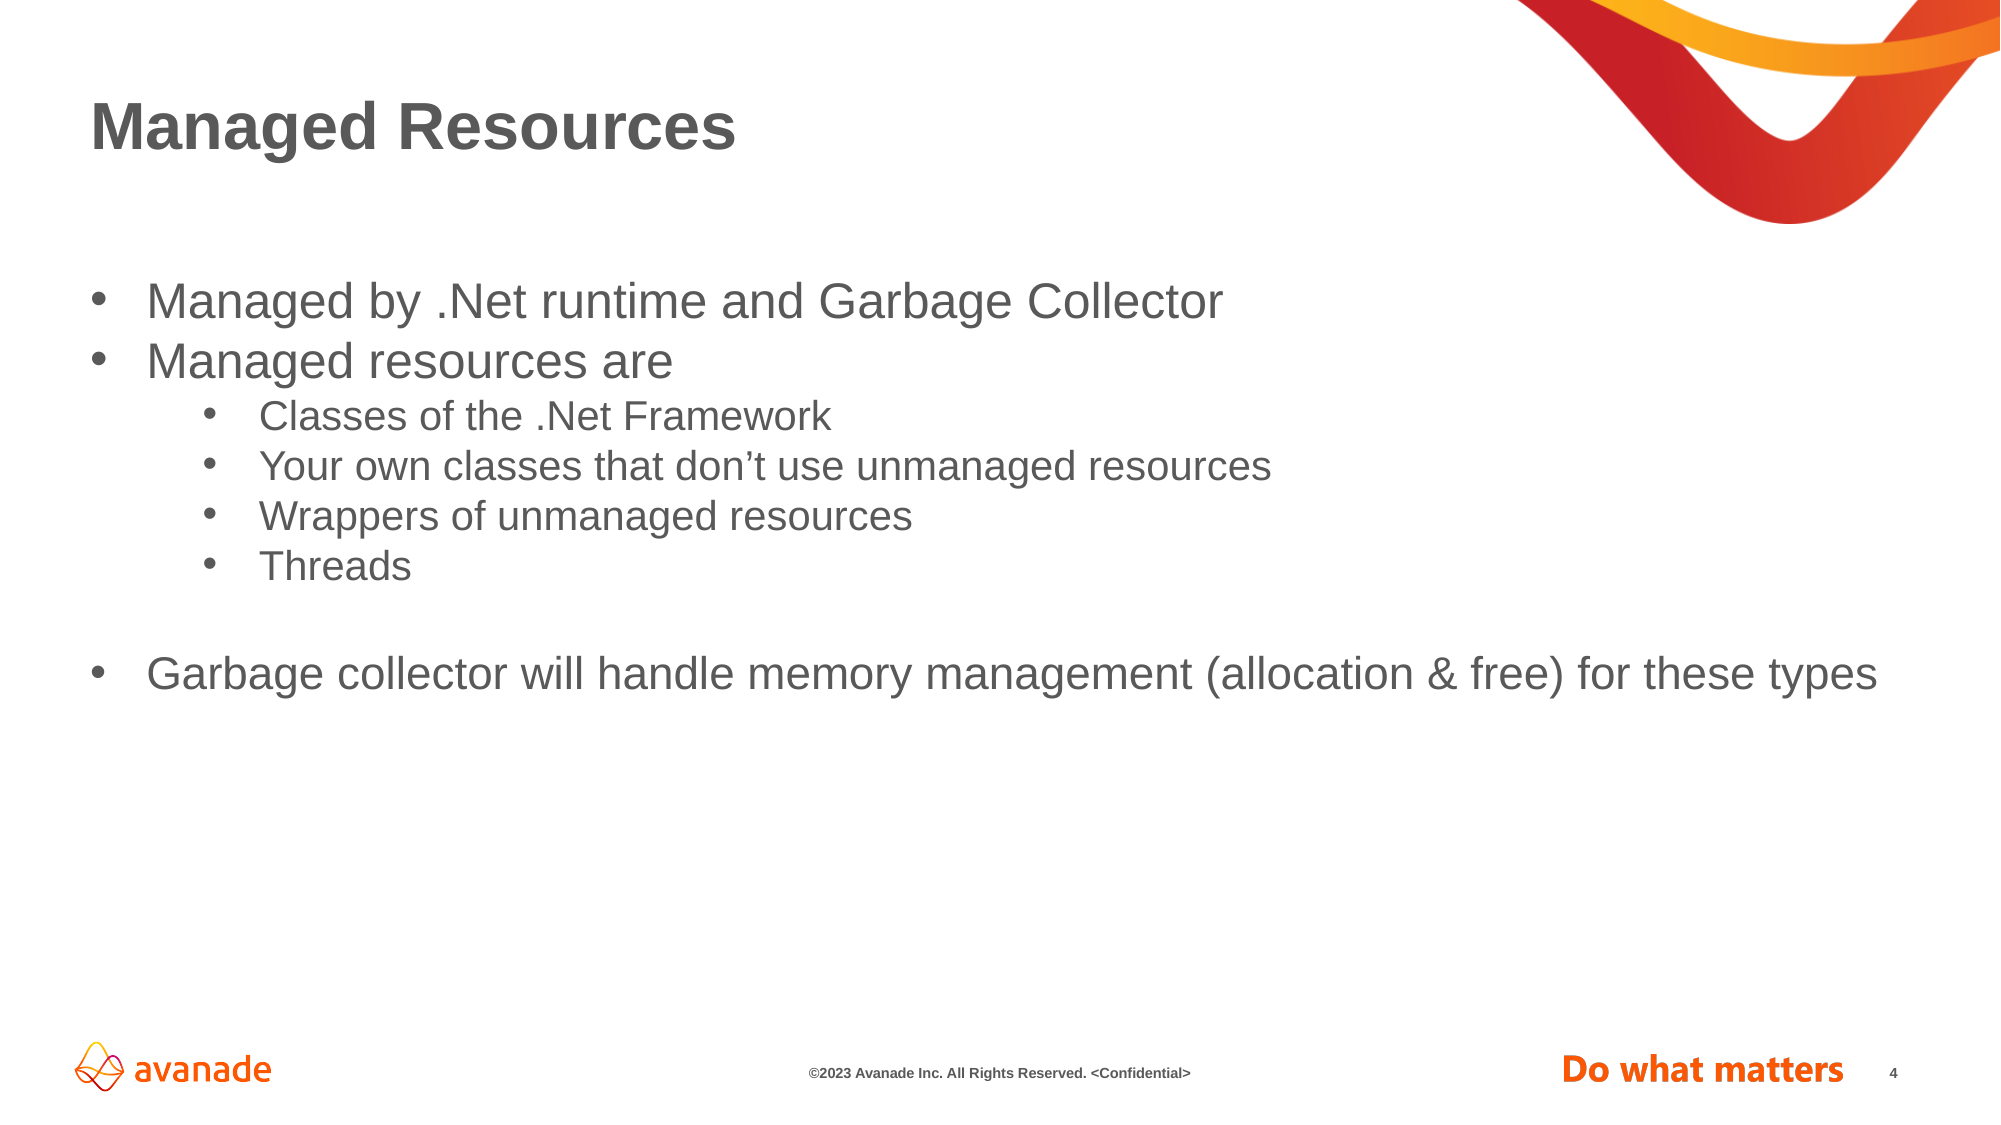

# Managed Resources
Managed by .Net runtime and Garbage Collector
Managed resources are
Classes of the .Net Framework
Your own classes that don’t use unmanaged resources
Wrappers of unmanaged resources
Threads

Garbage collector will handle memory management (allocation & free) for these types
4